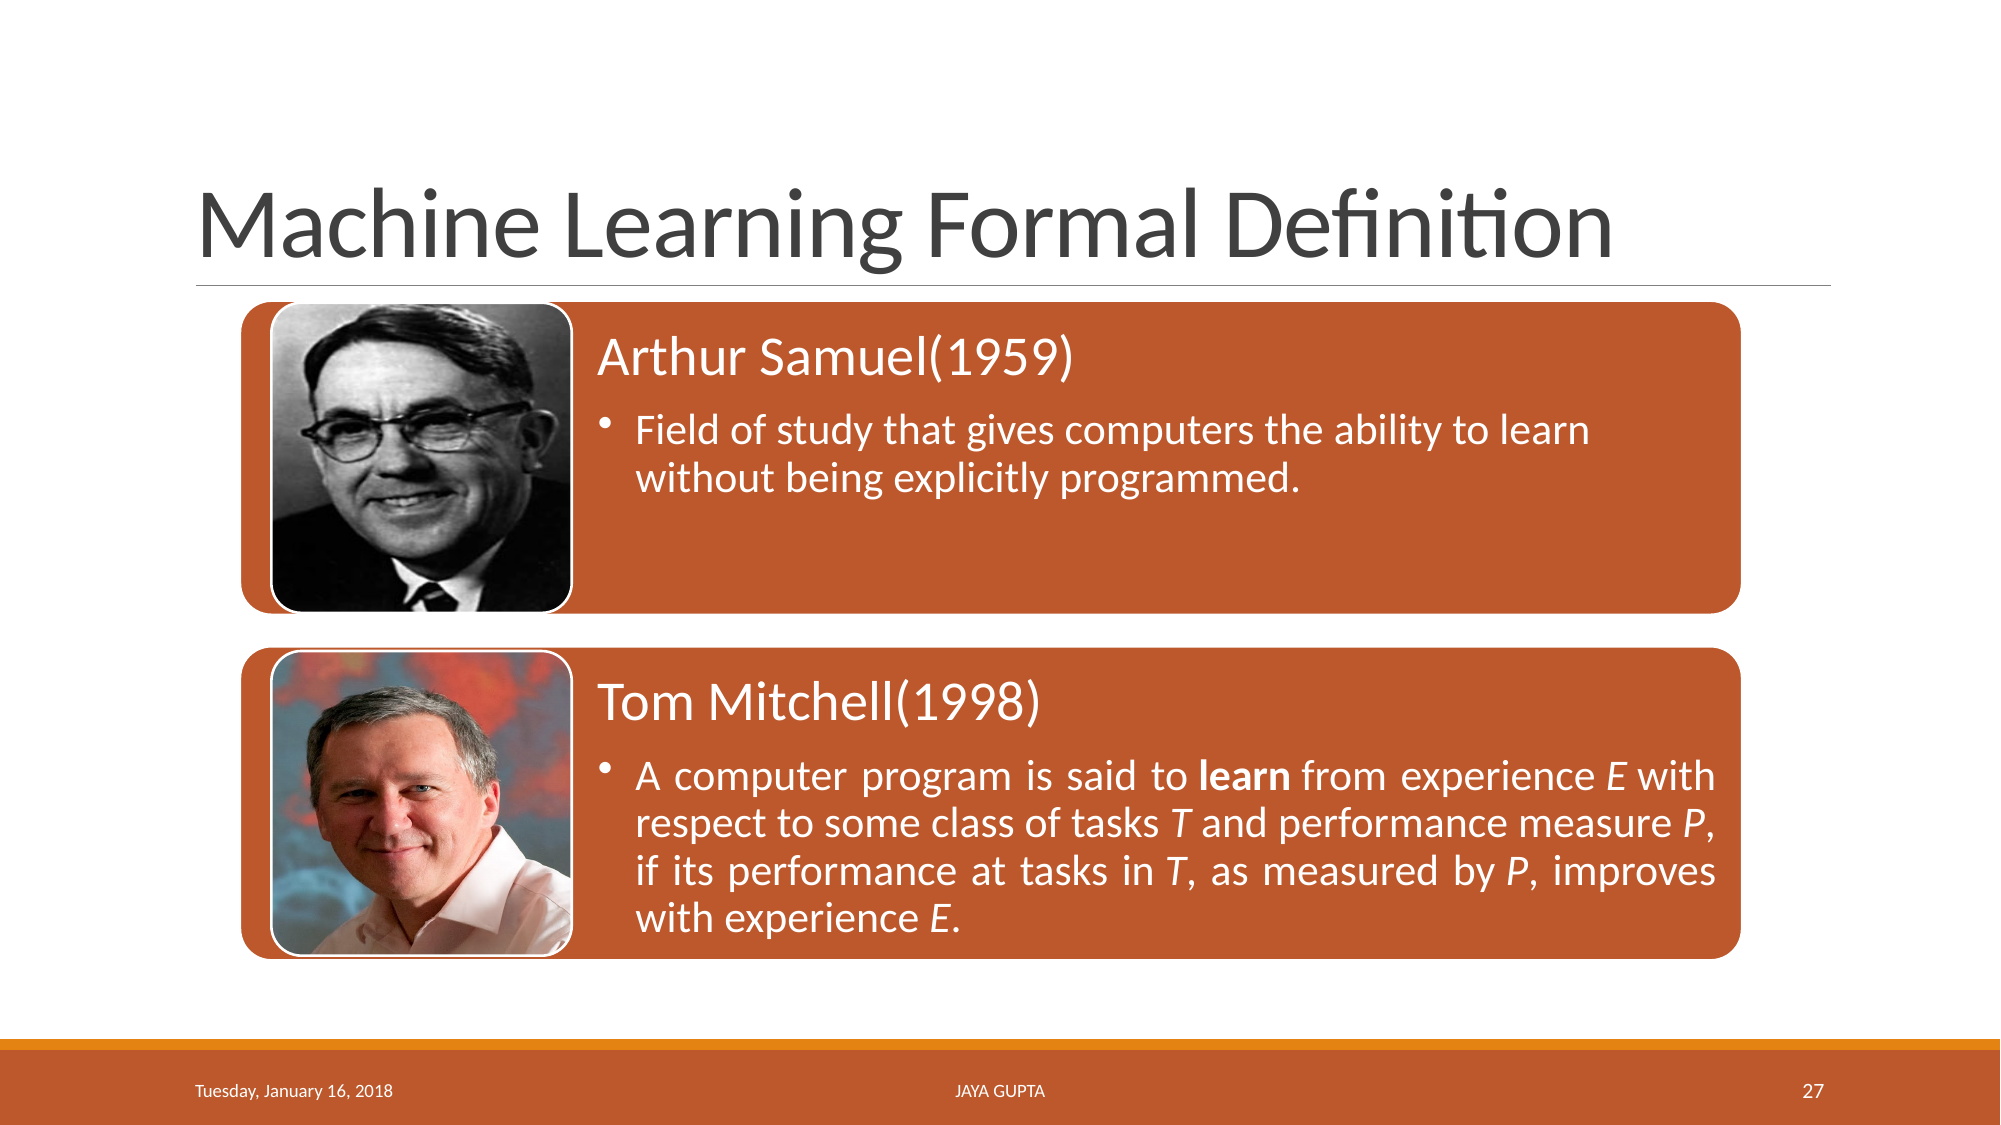

# Machine Learning Formal Definition
Arthur Samuel(1959)
Field of study that gives computers the ability to learn without being explicitly programmed.
Tom Mitchell(1998)
A computer program is said to learn from experience E with respect to some class of tasks T and performance measure P, if its performance at tasks in T, as measured by P, improves with experience E.
Tuesday, January 16, 2018
JAYA GUPTA
27